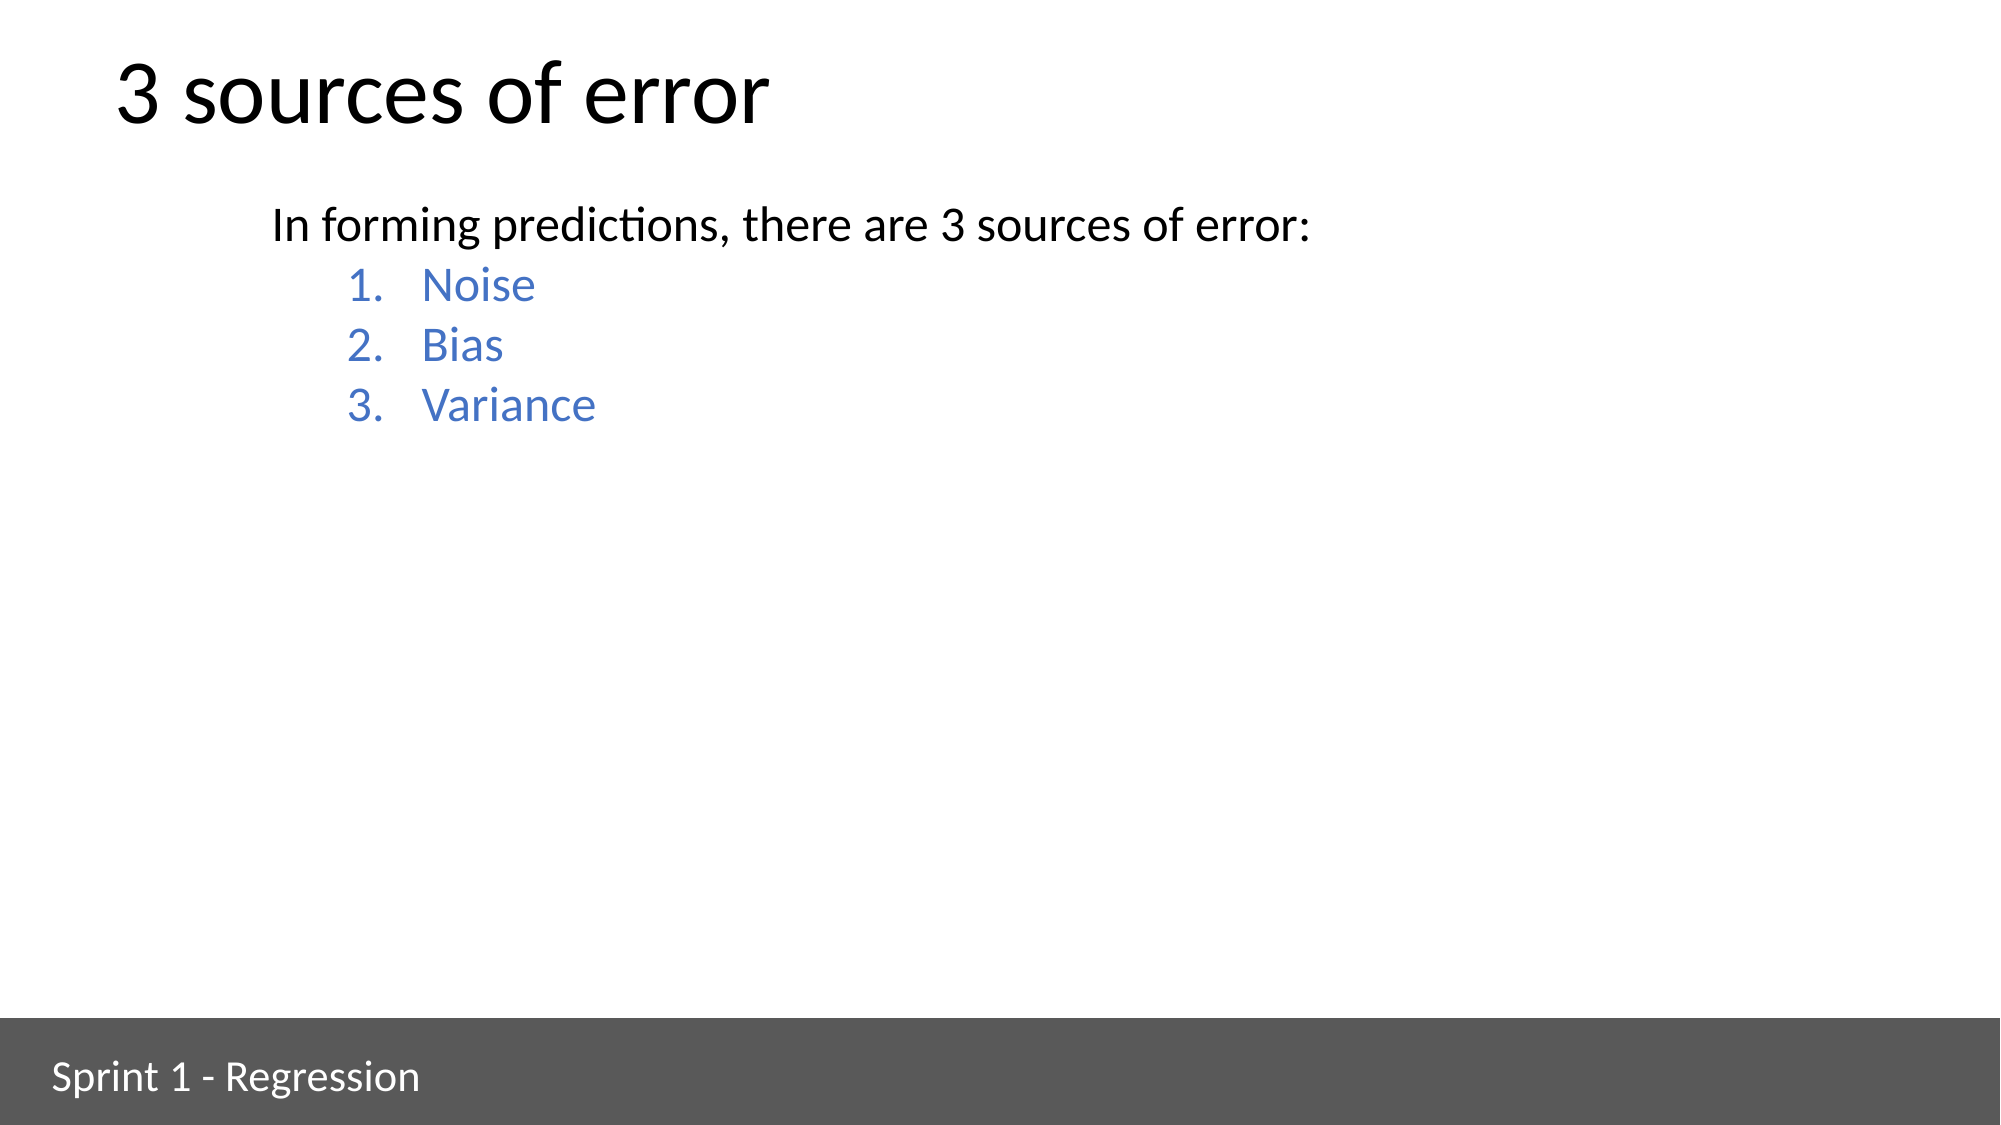

# 3 sources of error
In forming predictions, there are 3 sources of error:
Noise
Bias
Variance

Sprint 1 - Regression